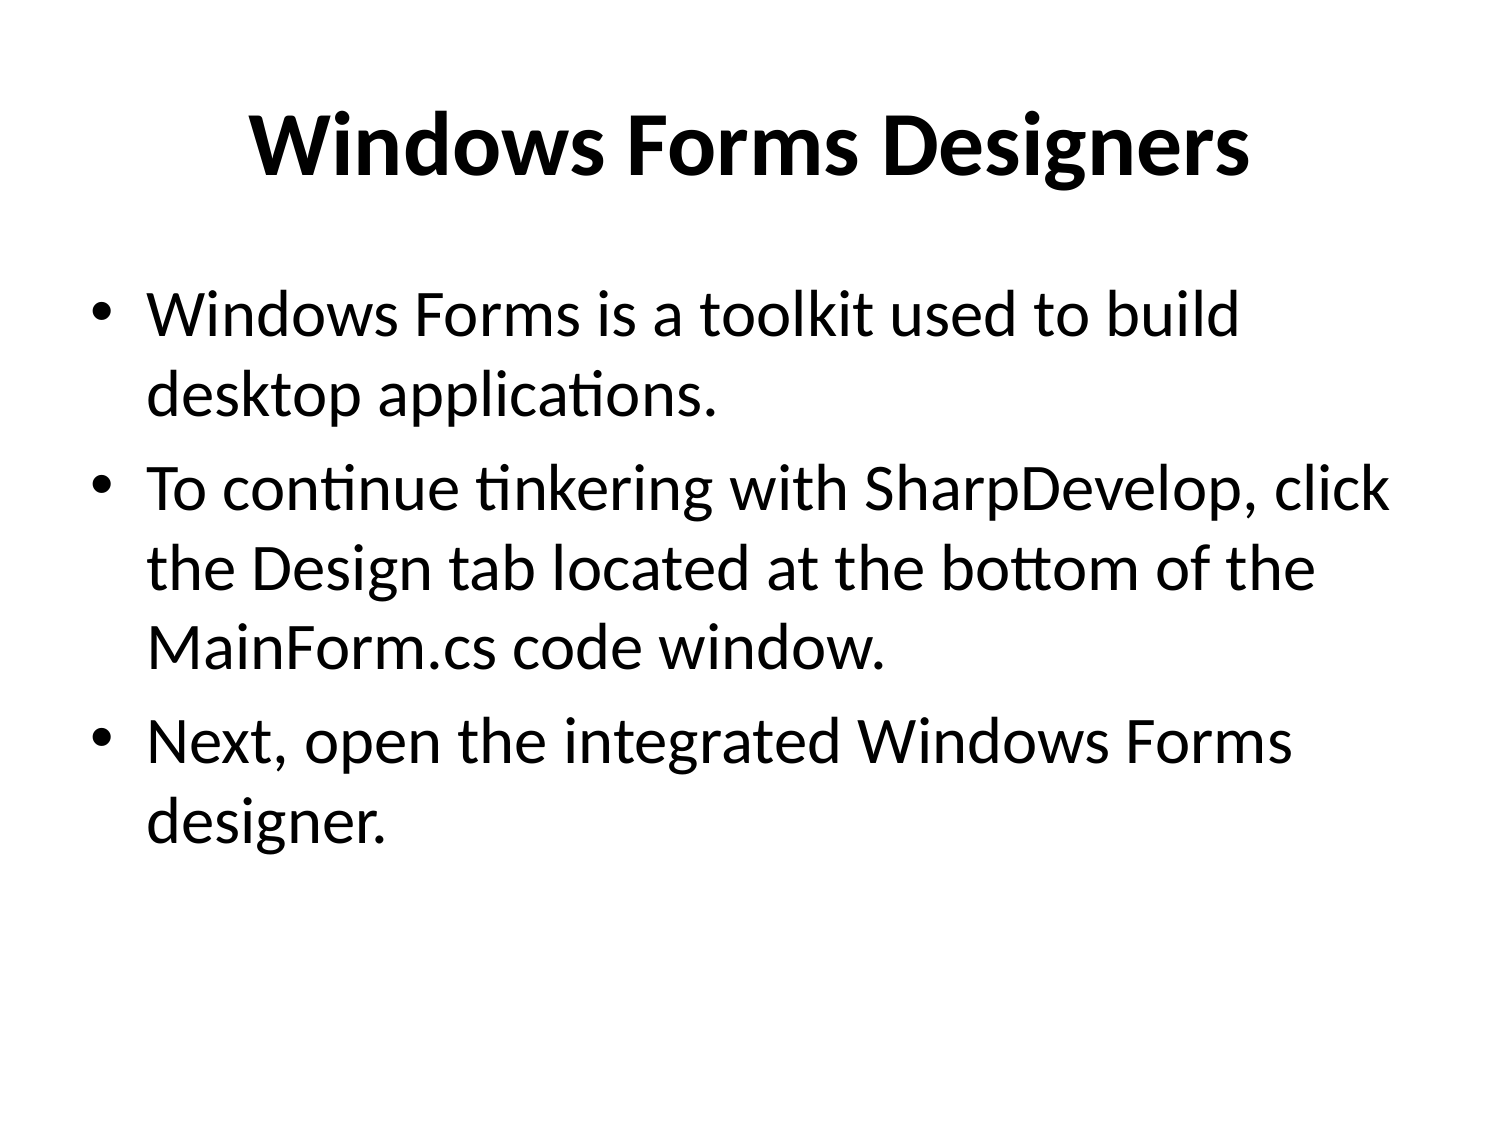

# Windows Forms Designers
Windows Forms is a toolkit used to build desktop applications.
To continue tinkering with SharpDevelop, click the Design tab located at the bottom of the MainForm.cs code window.
Next, open the integrated Windows Forms designer.